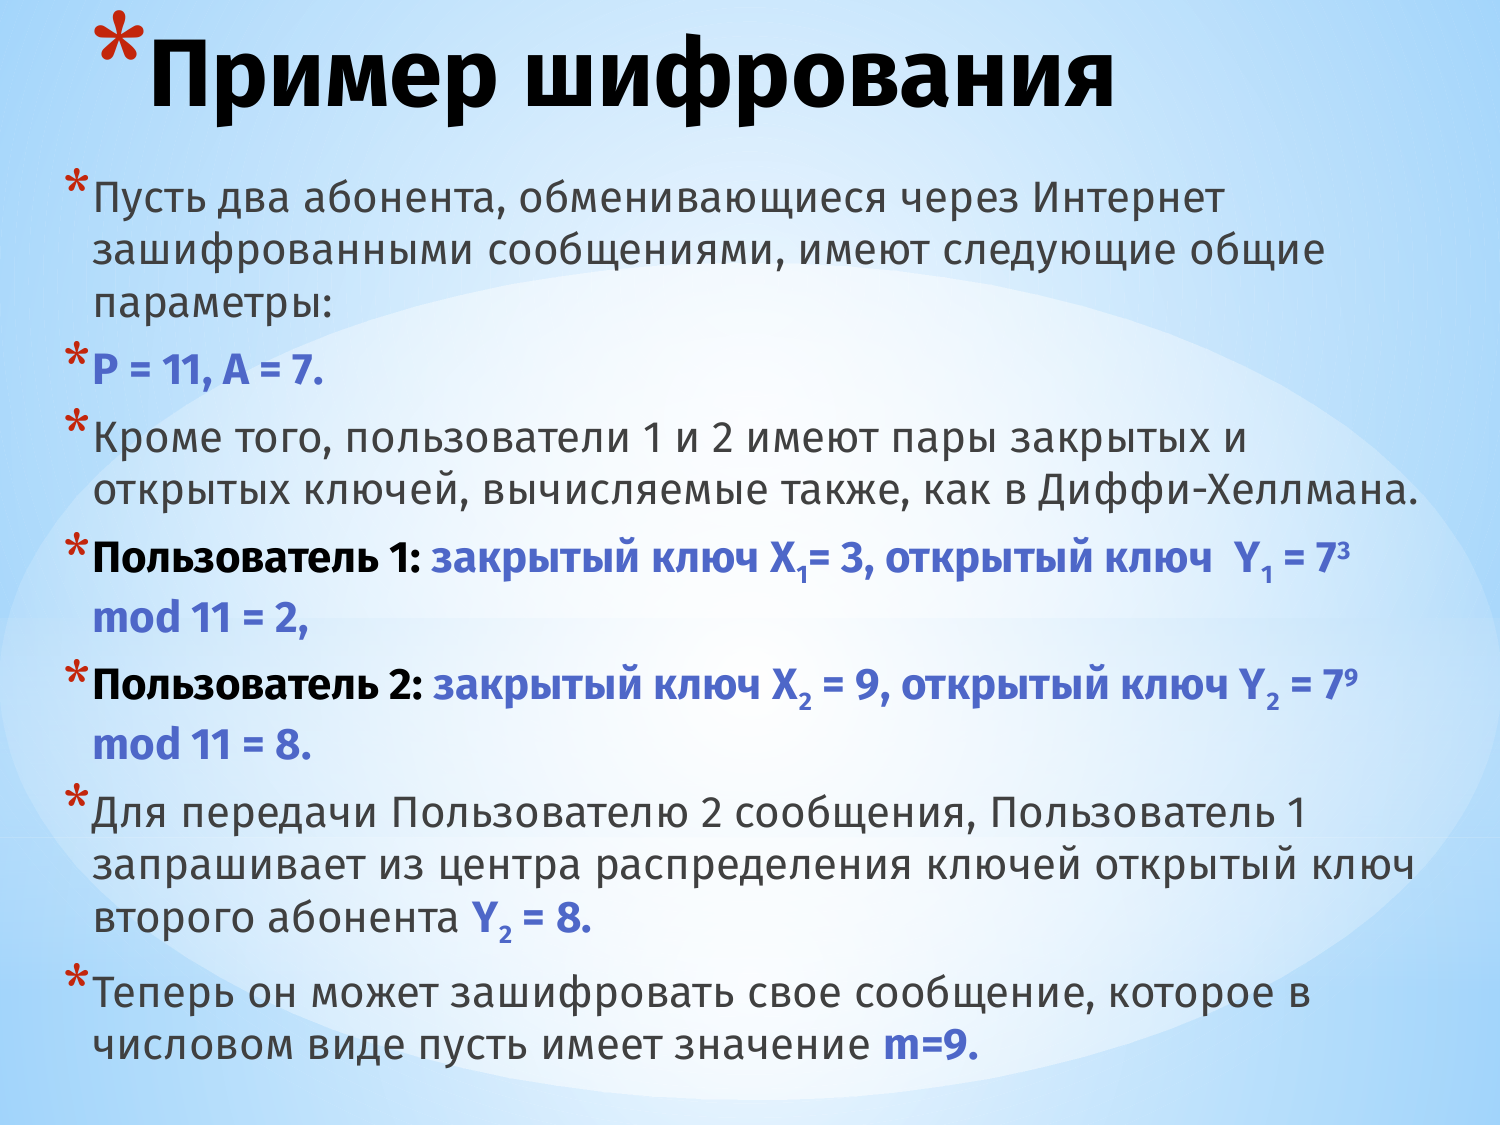

# Пример шифрования
Пусть два абонента, обменивающиеся через Интернет зашифрованными сообщениями, имеют следующие общие параметры:
Р = 11, А = 7.
Кроме того, пользователи 1 и 2 имеют пары закрытых и открытых ключей, вычисляемые также, как в Диффи-Хеллмана.
Пользователь 1: закрытый ключ Х1= 3, открытый ключ  Y1 = 73 mod 11 = 2,
Пользователь 2: закрытый ключ Х2 = 9, открытый ключ Y2 = 79 mod 11 = 8.
Для передачи Пользователю 2 сообщения, Пользователь 1 запрашивает из центра распределения ключей открытый ключ второго абонента Y2 = 8.
Теперь он может зашифровать свое сообщение, которое в числовом виде пусть имеет значение m=9.